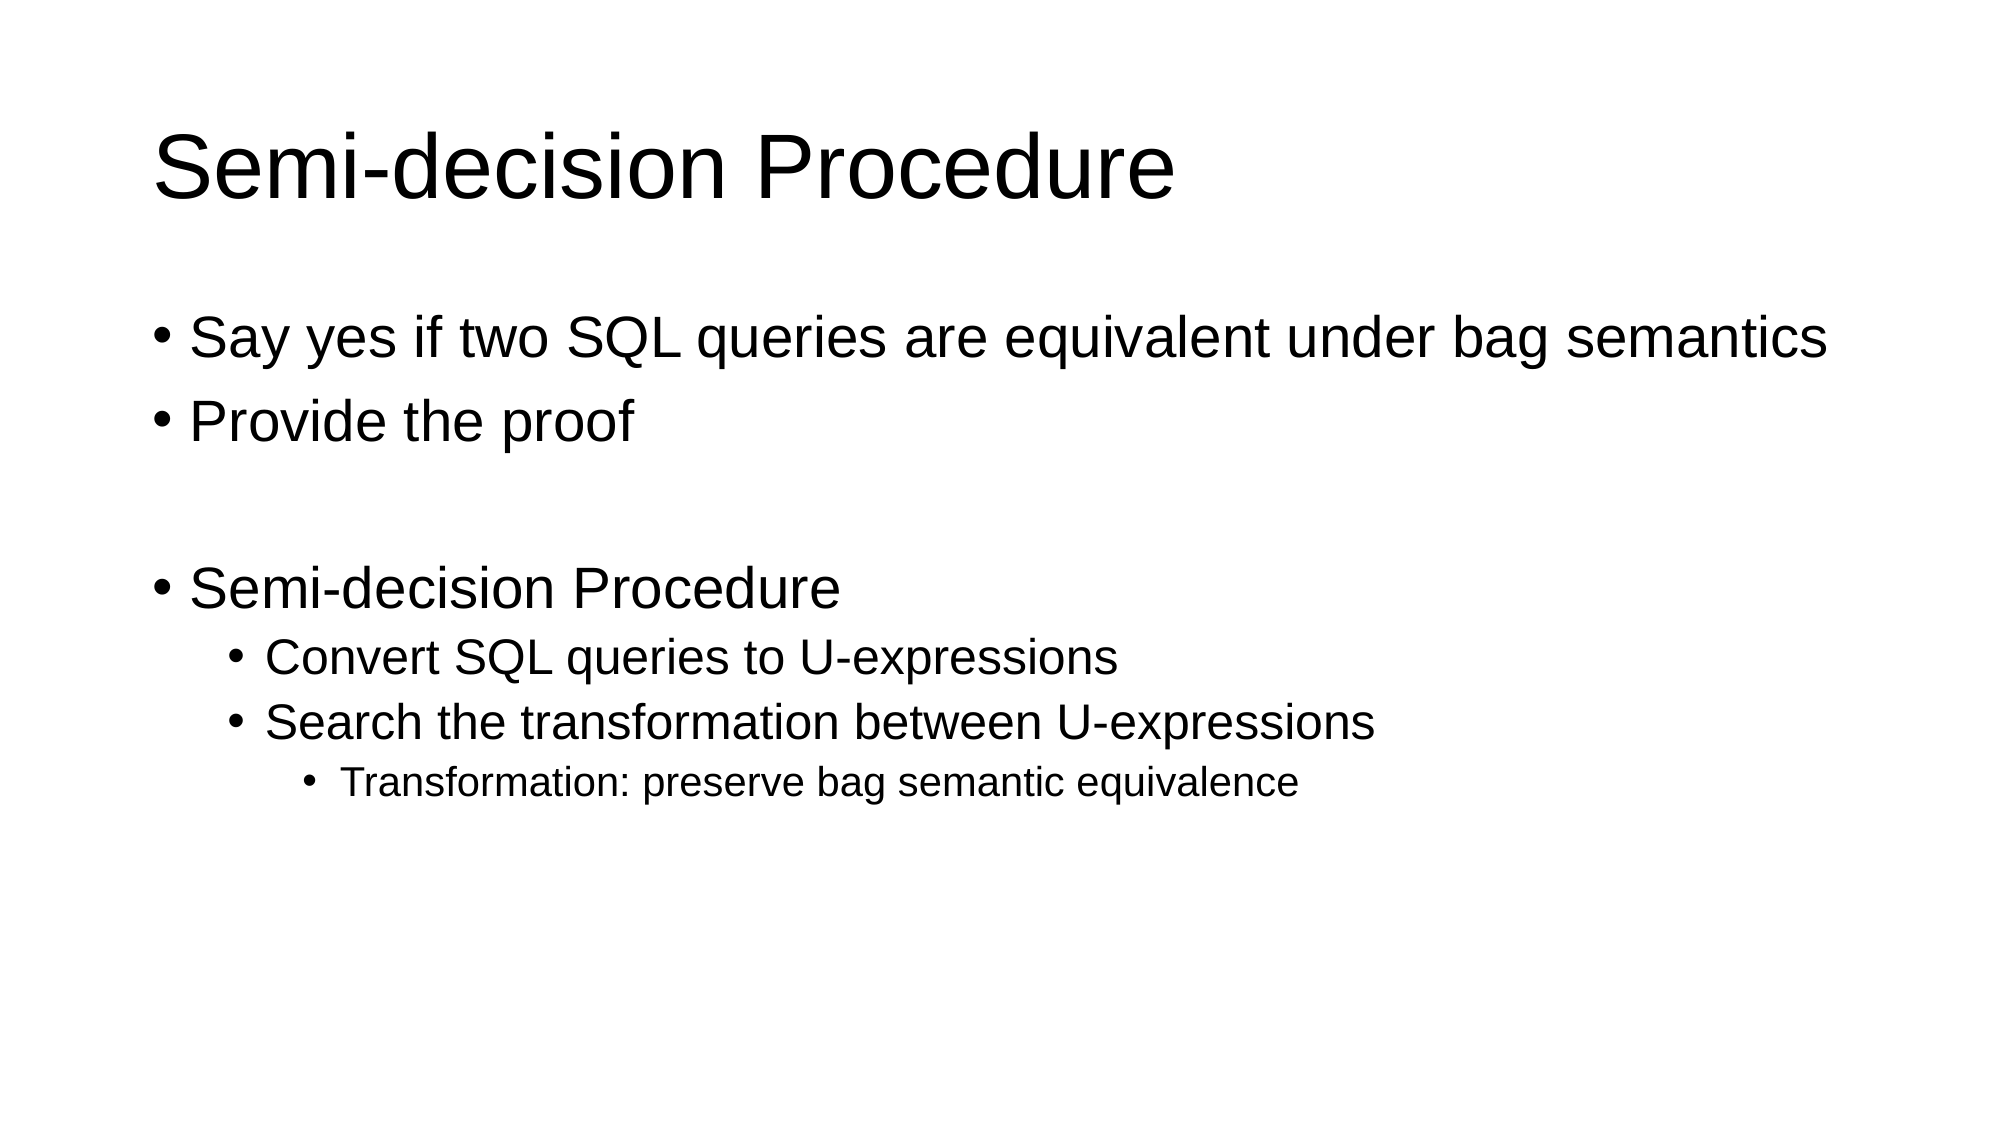

# Semi-decision Procedure
Say yes if two SQL queries are equivalent under bag semantics
Provide the proof

Semi-decision Procedure
Convert SQL queries to U-expressions
Search the transformation between U-expressions
Transformation: preserve bag semantic equivalence